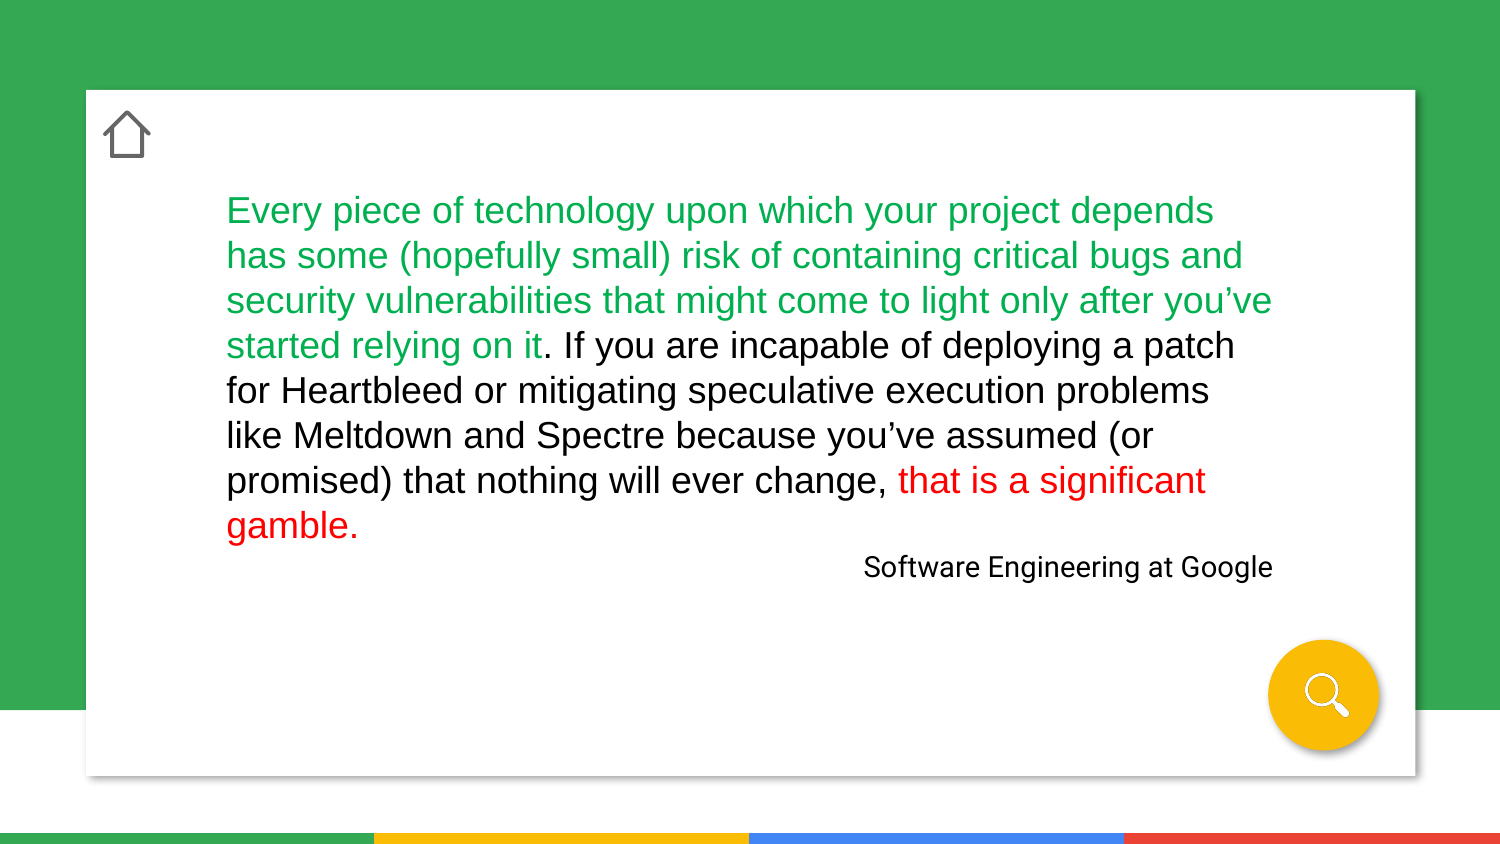

Every piece of technology upon which your project depends has some (hopefully small) risk of containing critical bugs and security vulnerabilities that might come to light only after you’ve started relying on it. If you are incapable of deploying a patch for Heartbleed or mitigating speculative execution problems like Meltdown and Spectre because you’ve assumed (or promised) that nothing will ever change, that is a significant gamble.
Software Engineering at Google